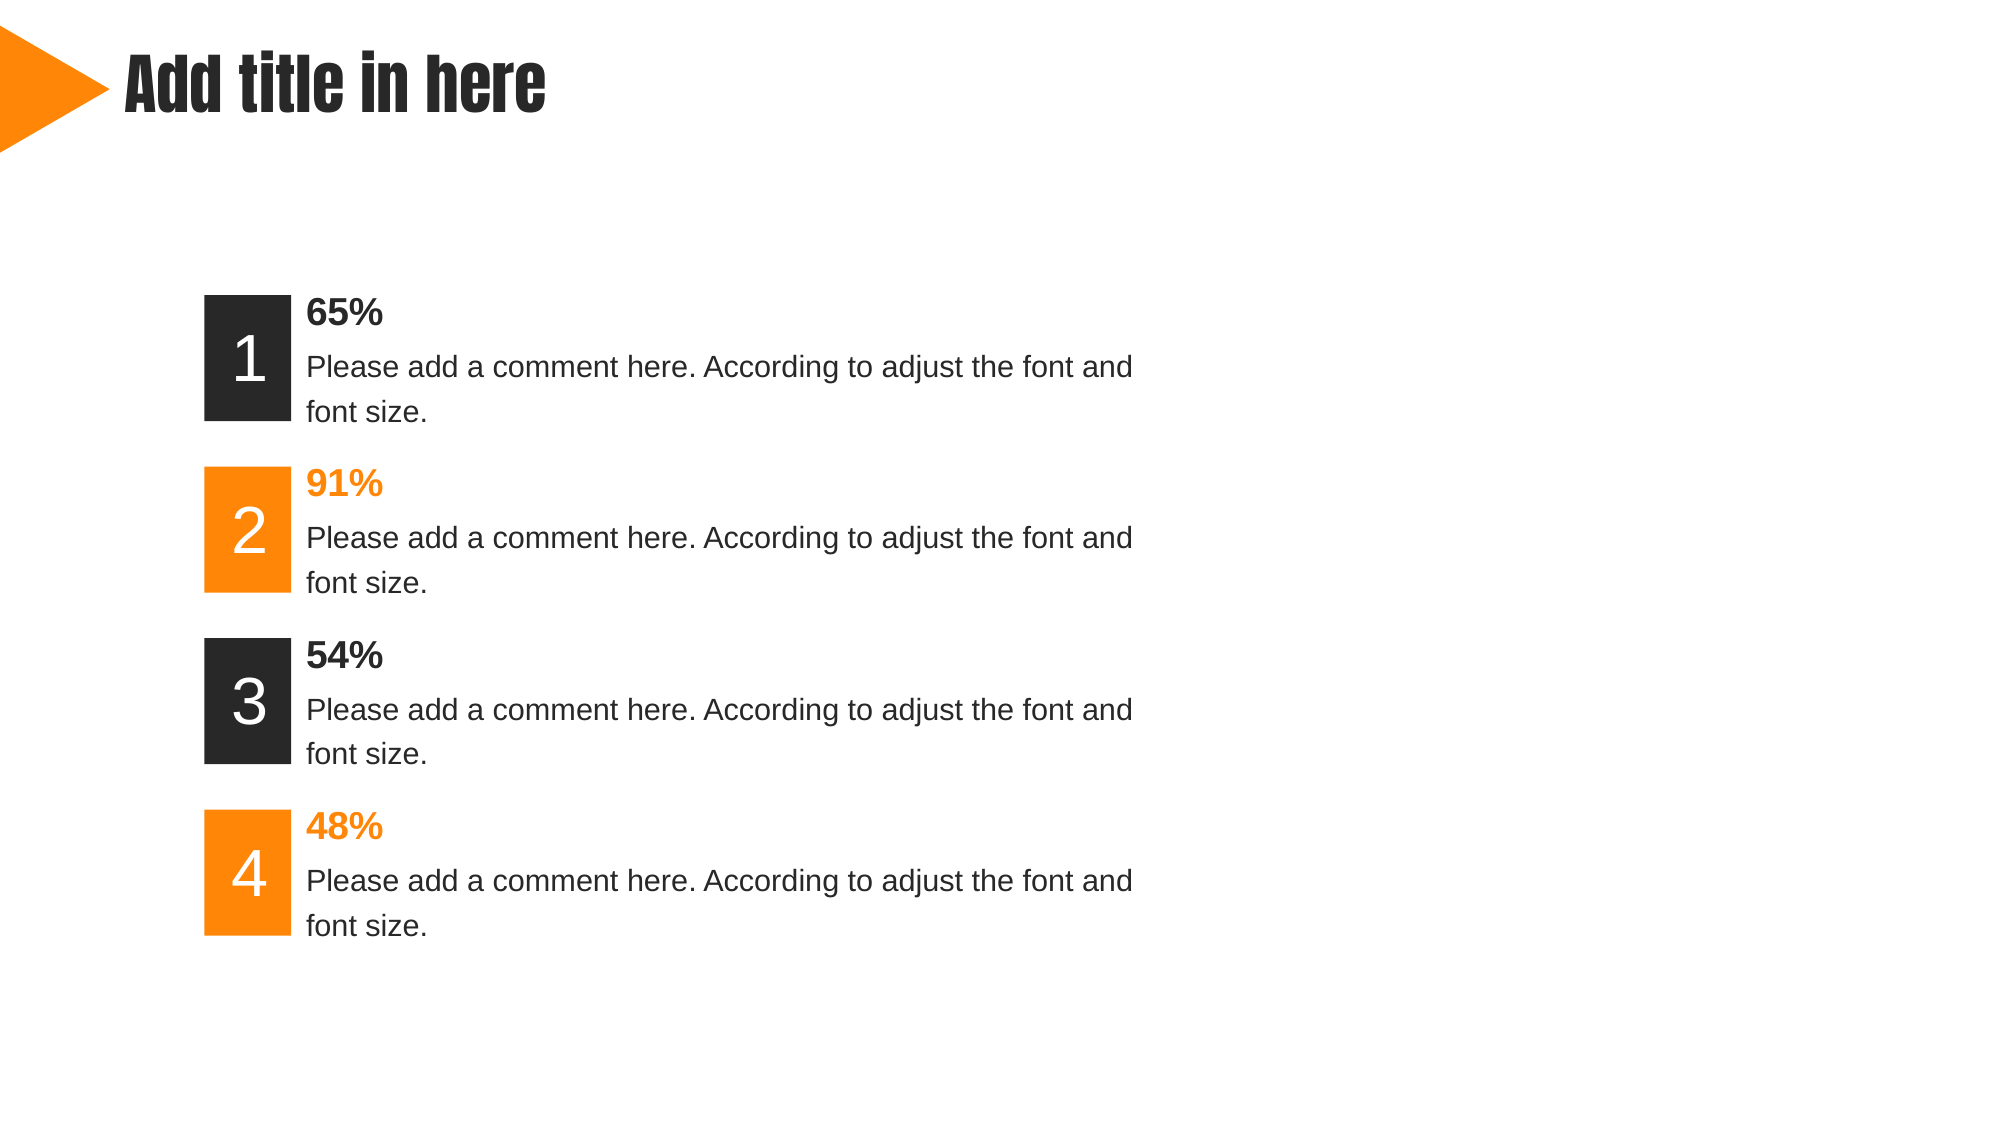

Add title in here
65%
Please add a comment here. According to adjust the font and font size.

1

91%
Please add a comment here. According to adjust the font and font size.

2
54%
Please add a comment here. According to adjust the font and font size.

3
48%
Please add a comment here. According to adjust the font and font size.

4